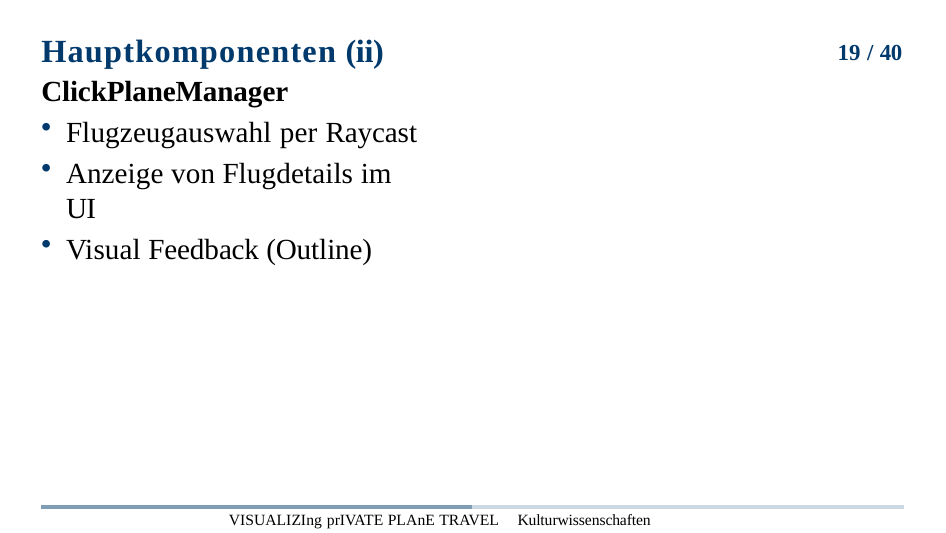

# Hauptkomponenten (ii)
19 / 40
ClickPlaneManager
Flugzeugauswahl per Raycast
Anzeige von Flugdetails im UI
Visual Feedback (Outline)

Visualizing private plane travel  Kulturwissenschaften